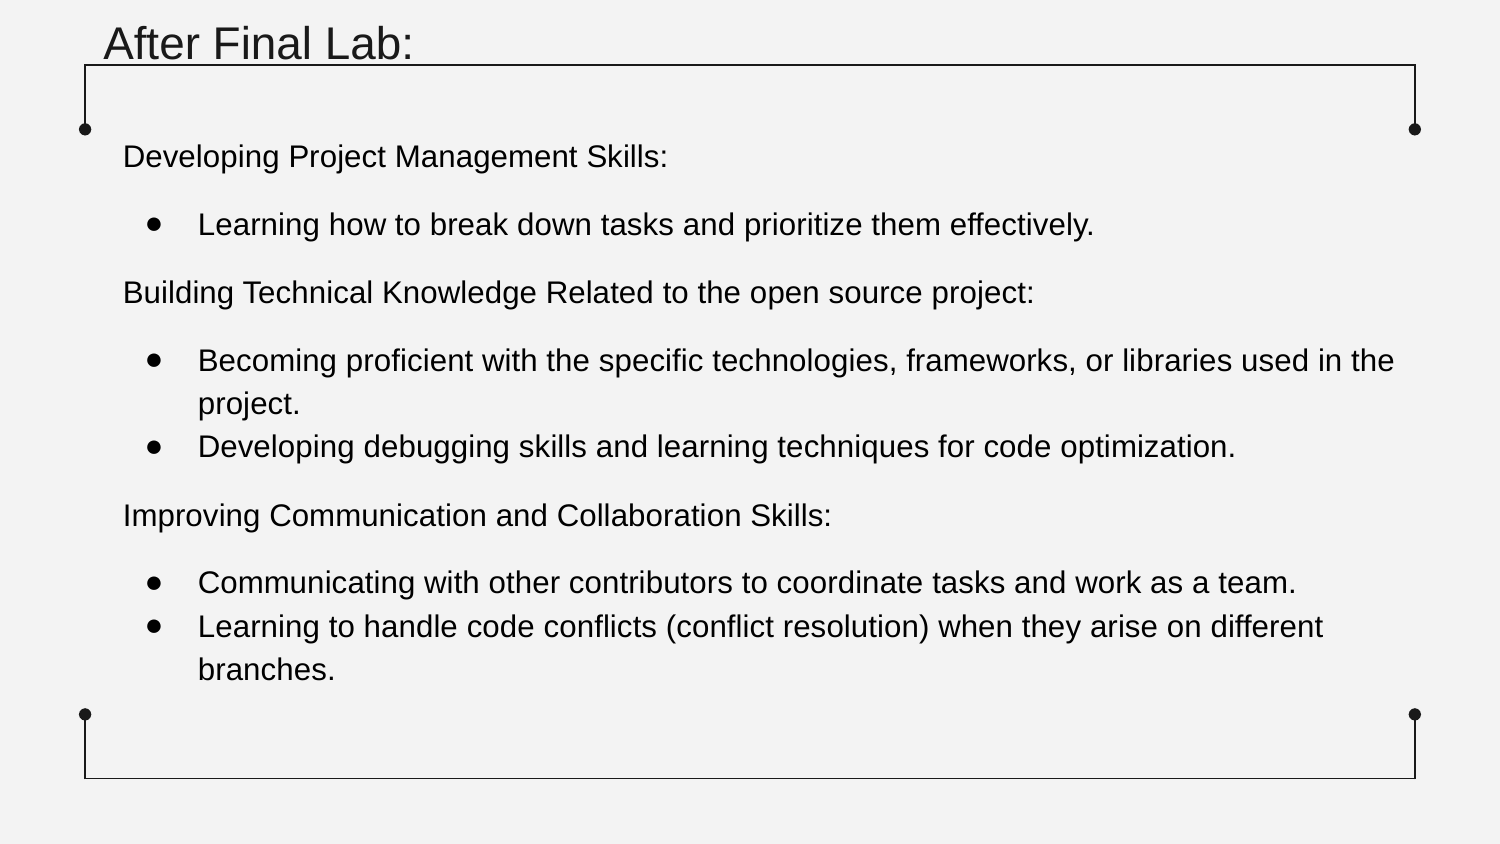

# After Final Lab:
Developing Project Management Skills:
Learning how to break down tasks and prioritize them effectively.
Building Technical Knowledge Related to the open source project:
Becoming proficient with the specific technologies, frameworks, or libraries used in the project.
Developing debugging skills and learning techniques for code optimization.
Improving Communication and Collaboration Skills:
Communicating with other contributors to coordinate tasks and work as a team.
Learning to handle code conflicts (conflict resolution) when they arise on different branches.